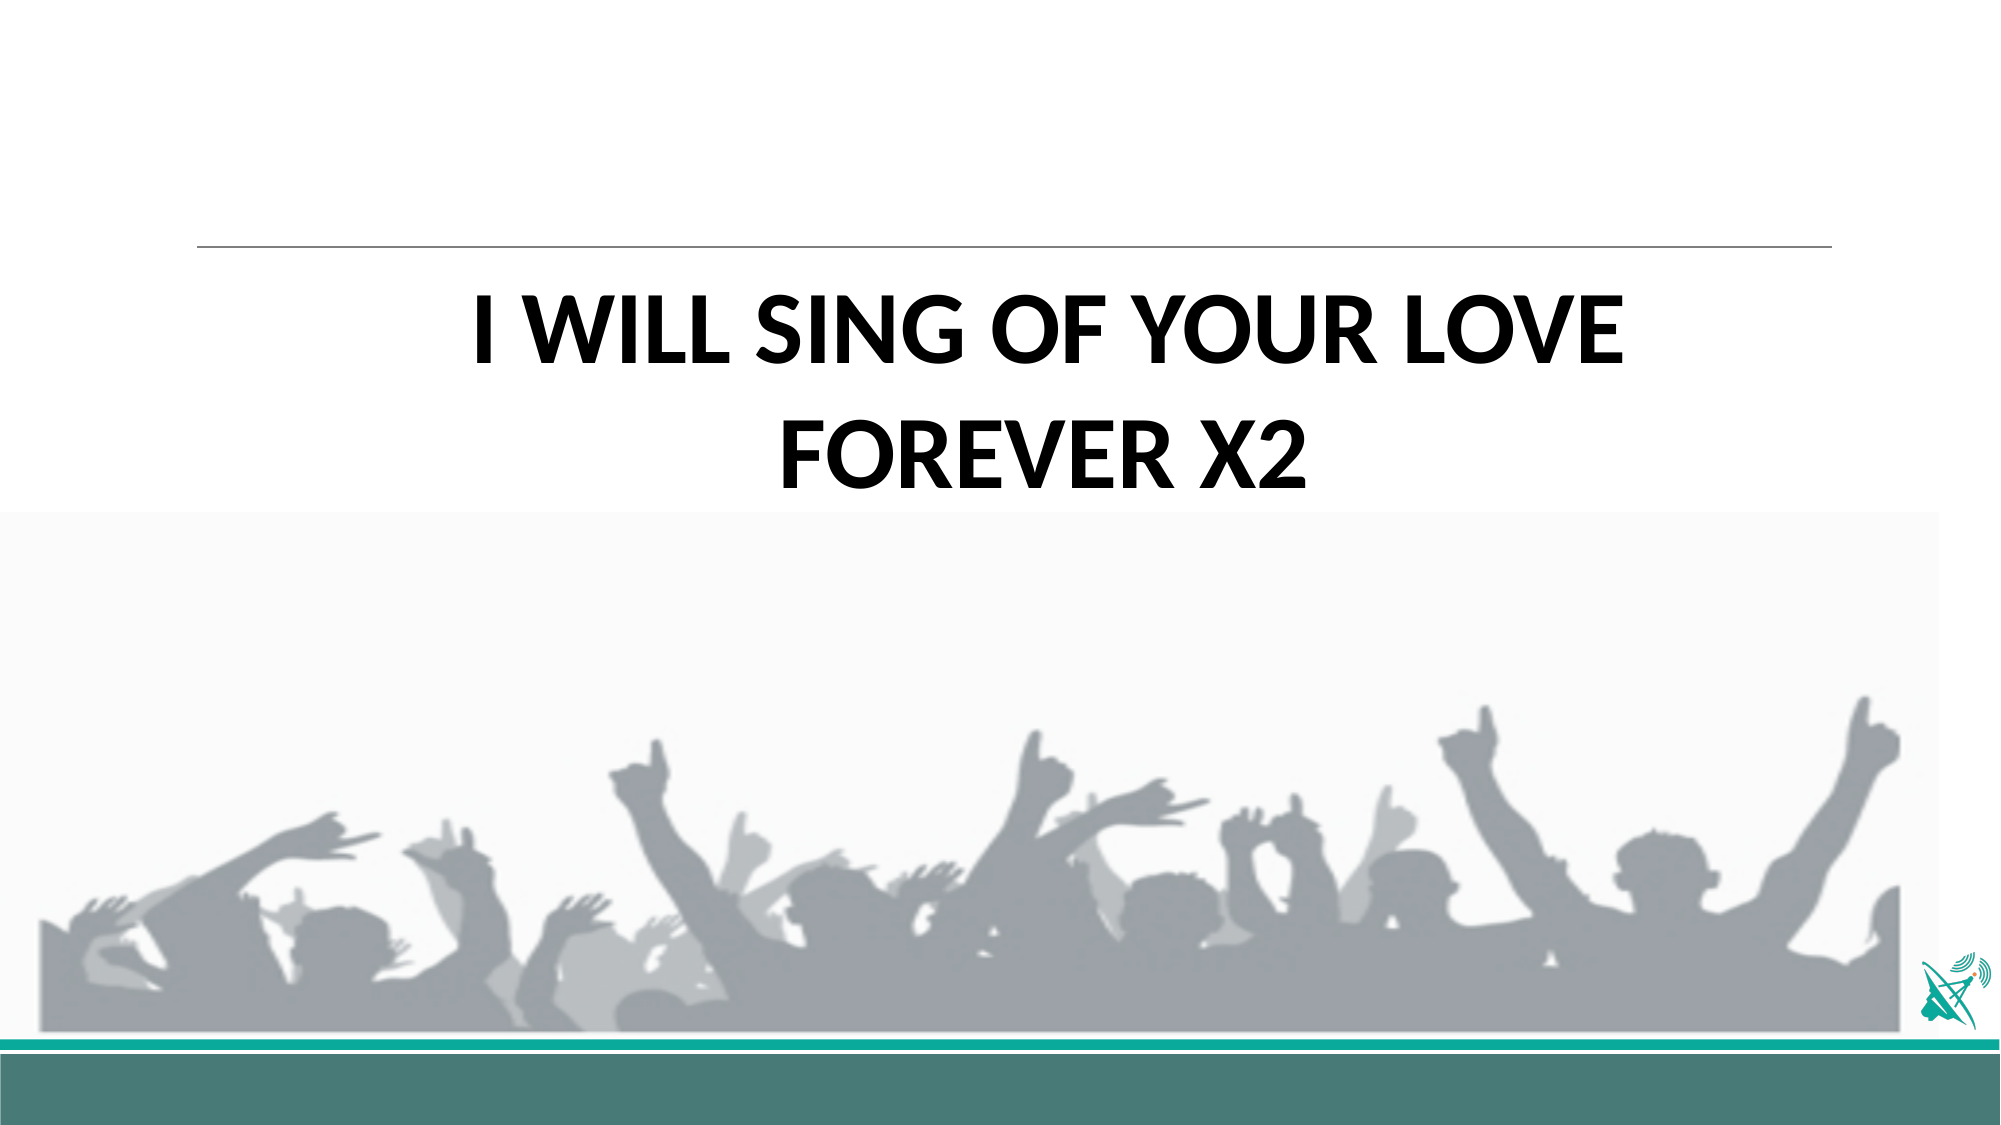

I WILL SING OF YOUR LOVE FOREVER X2